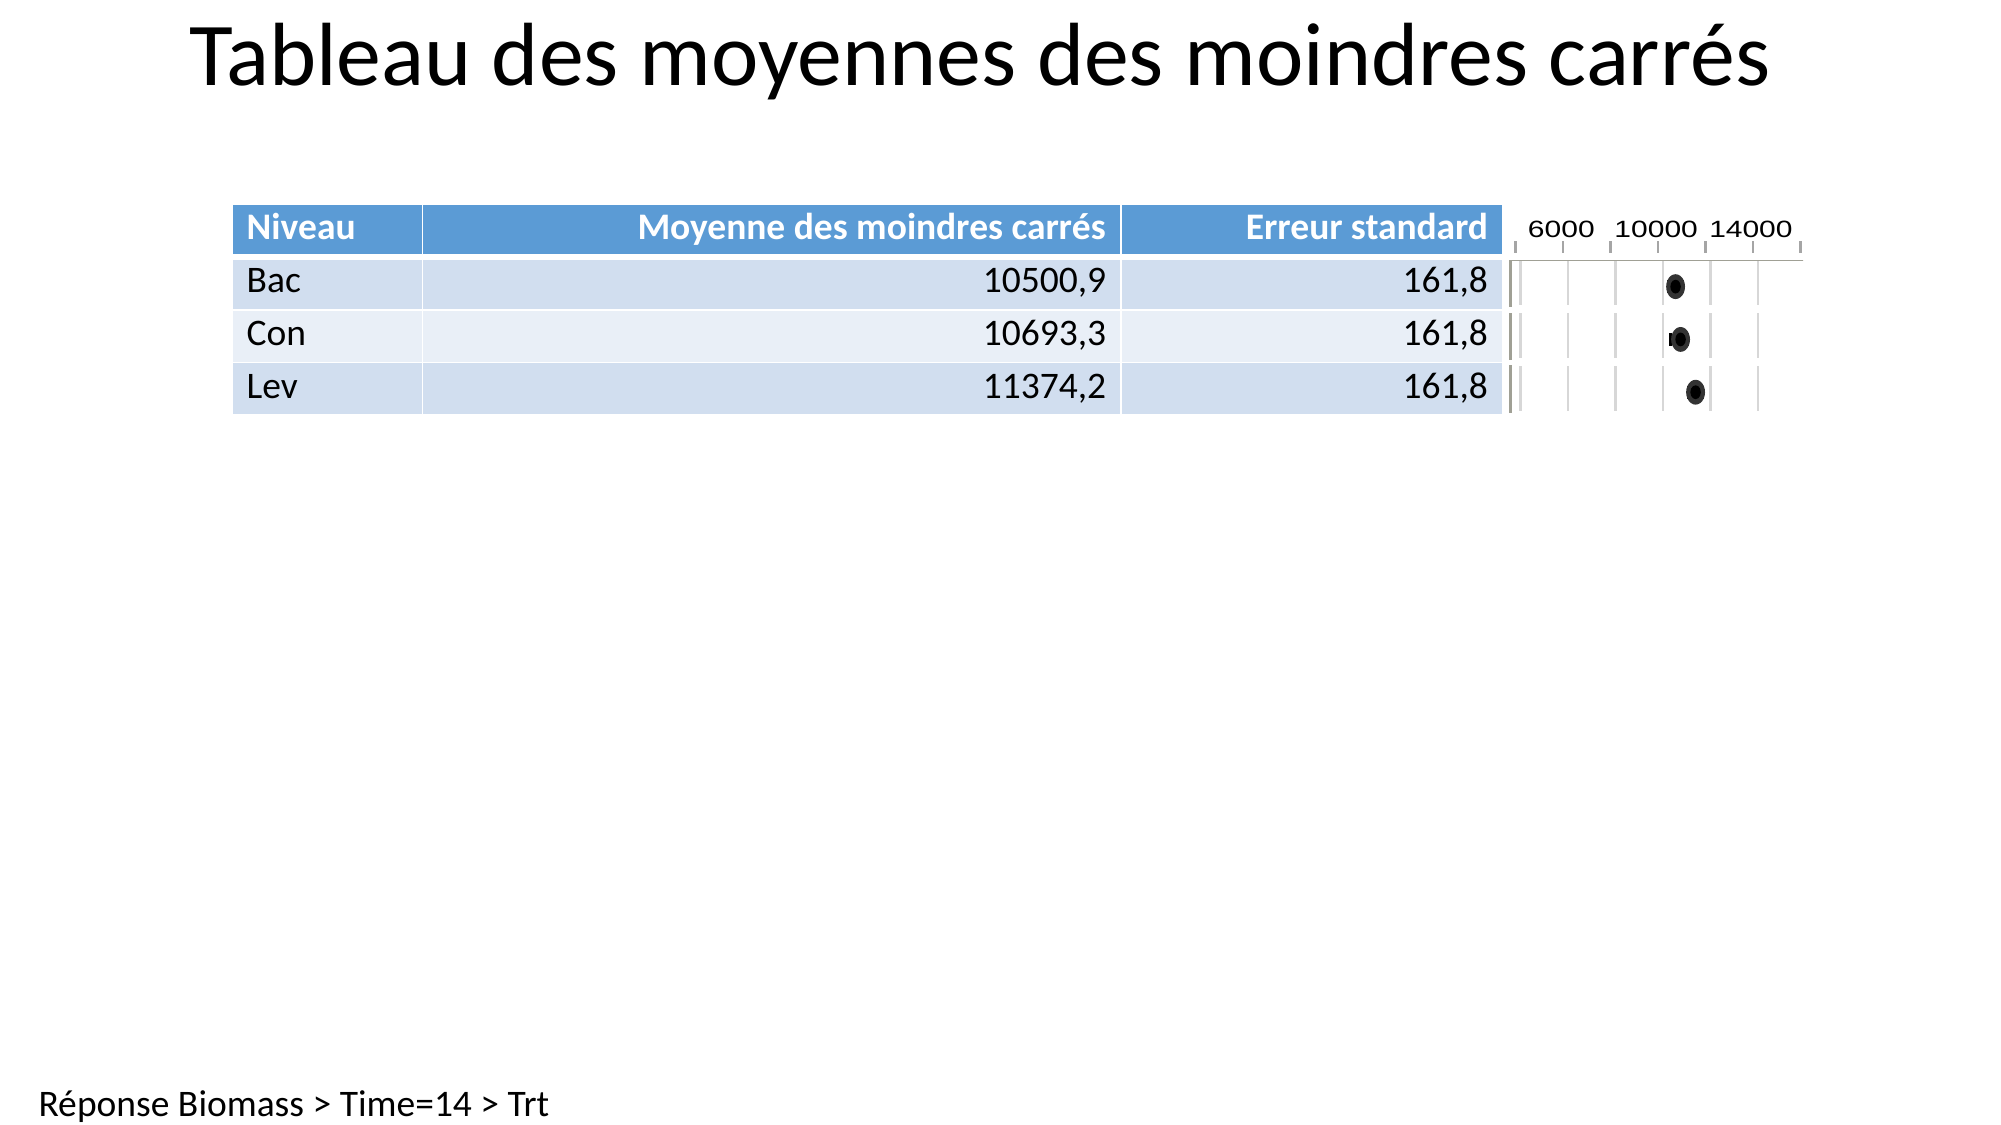

# Tableau des moyennes des moindres carrés
| Niveau | Moyenne des moindres carrés | Erreur standard |  |
| --- | --- | --- | --- |
| Bac | 10500,9 | 161,8 |  |
| Con | 10693,3 | 161,8 |  |
| Lev | 11374,2 | 161,8 |  |
Réponse Biomass > Time=14 > Trt